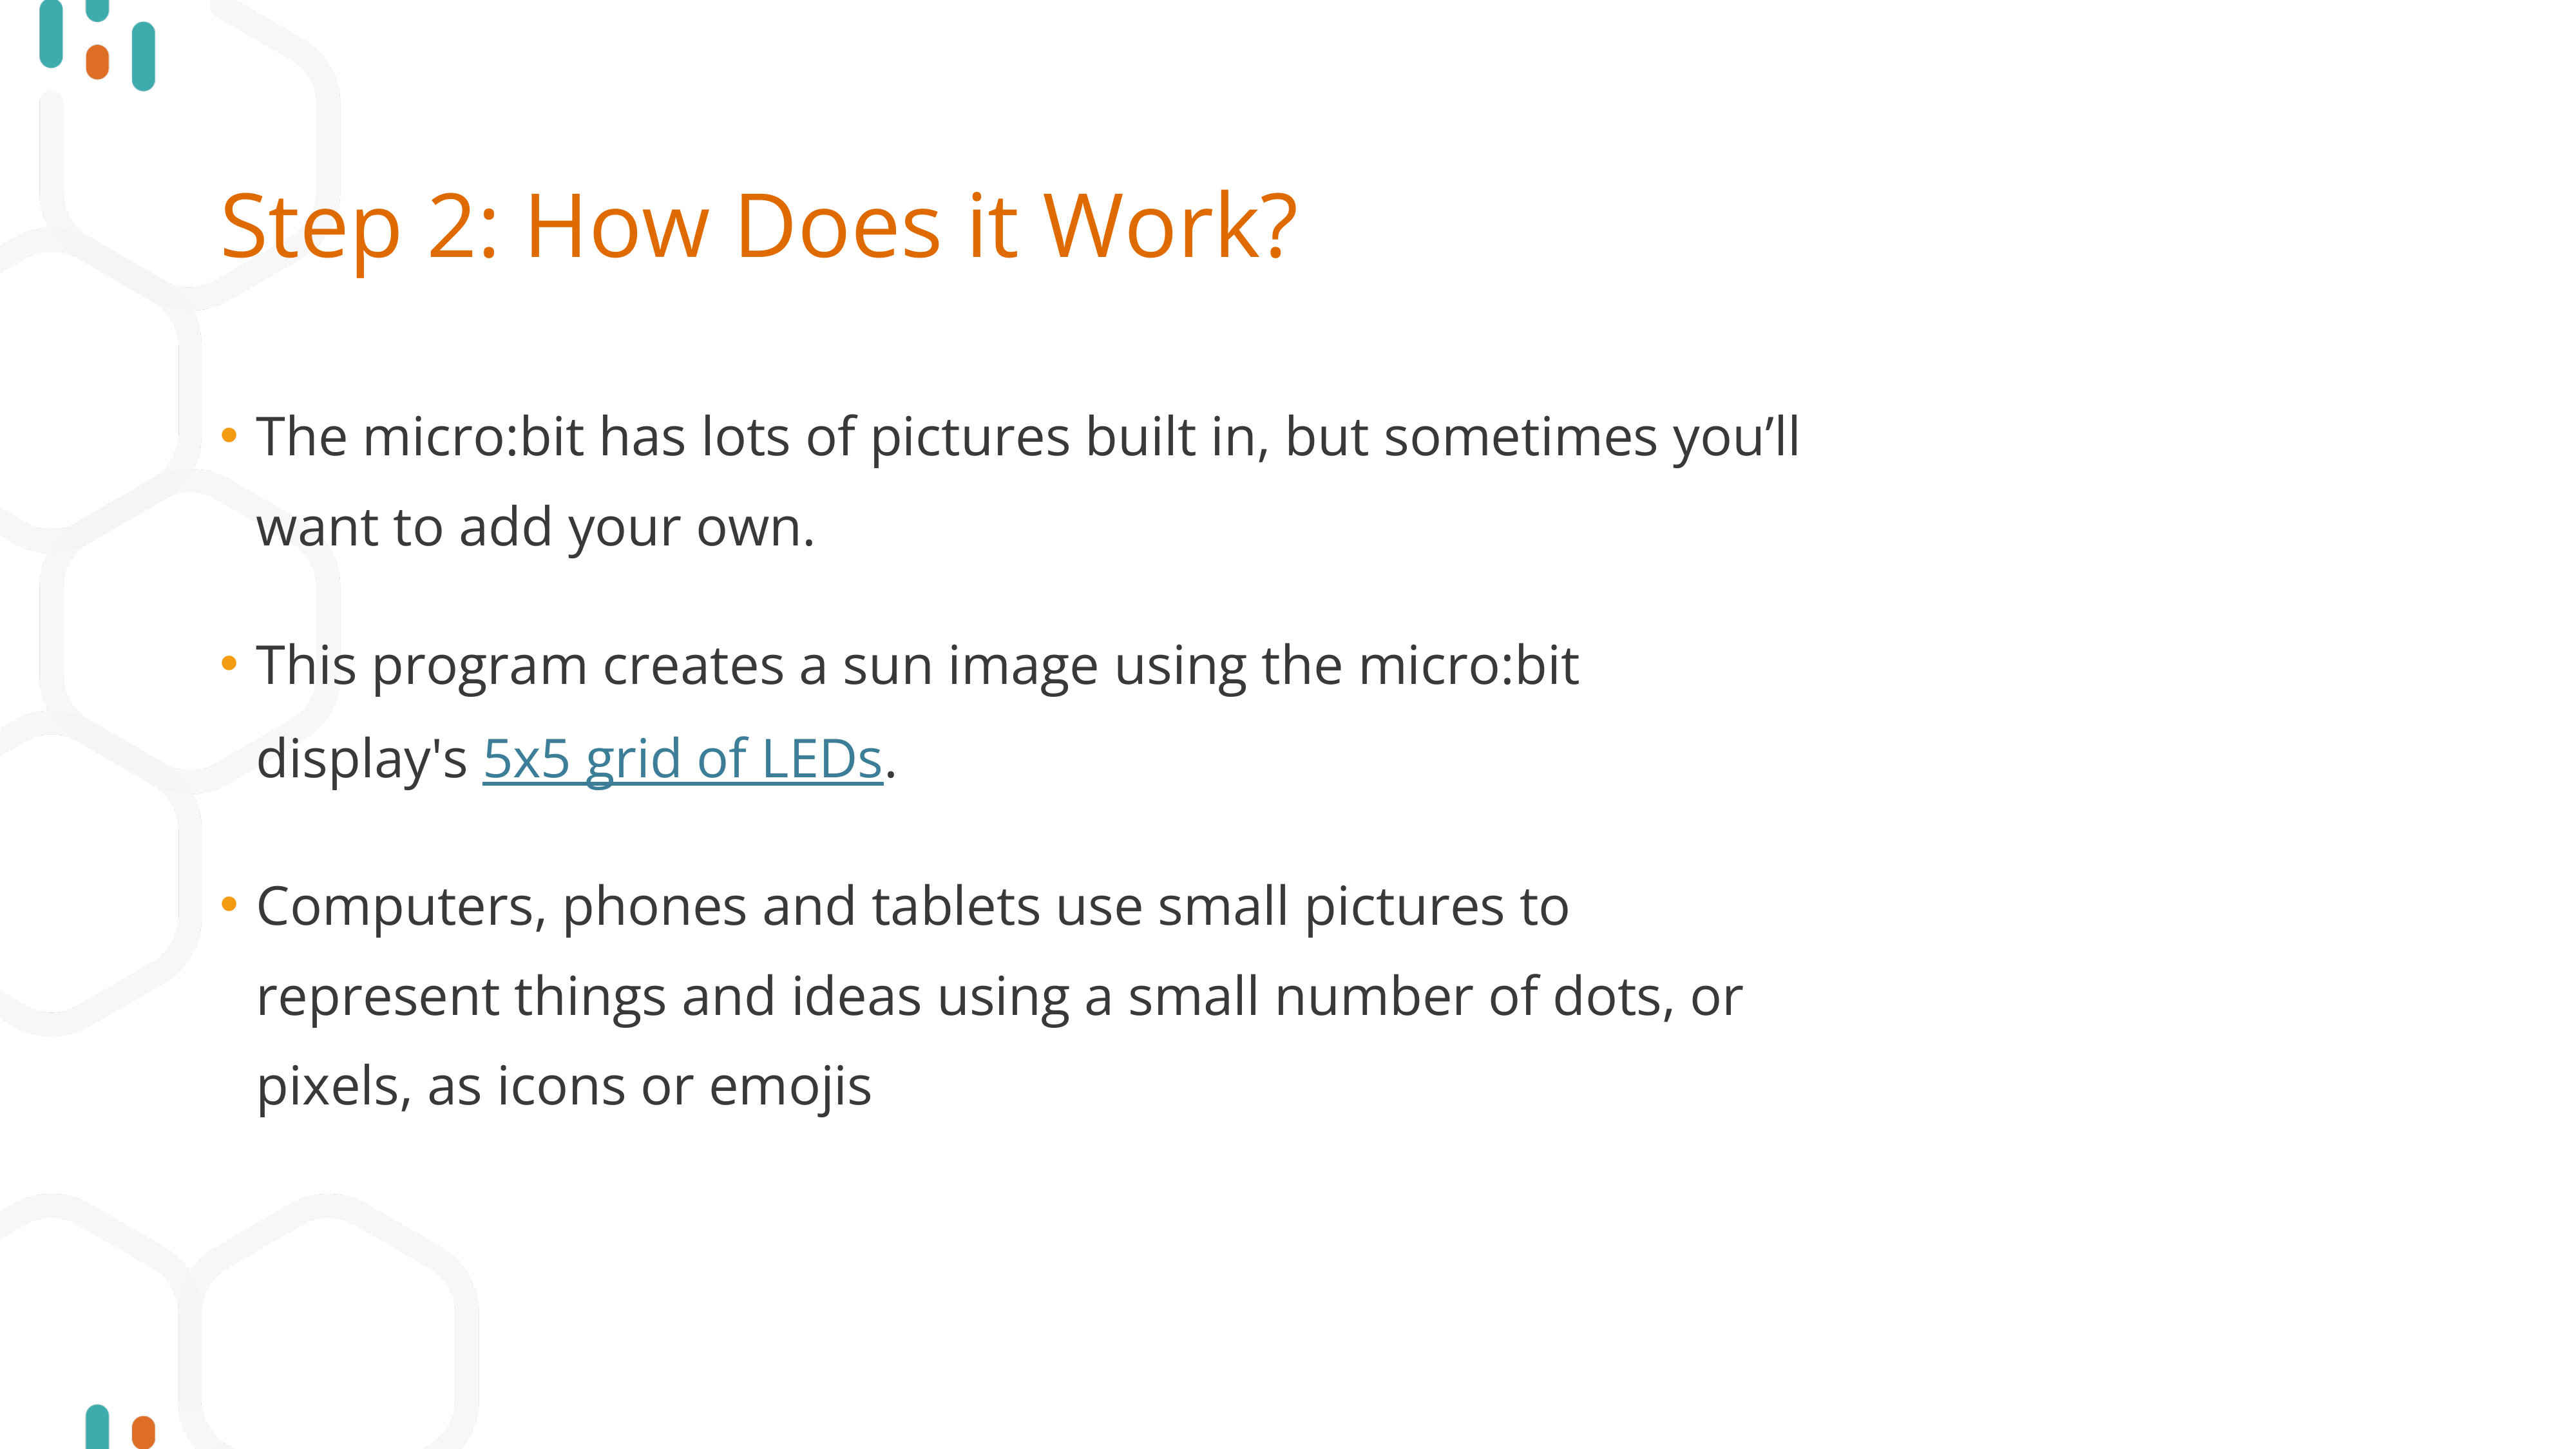

# Step 2: How Does it Work?

The micro:bit has lots of pictures built in, but sometimes you’ll want to add your own.
This program creates a sun image using the micro:bit display's 5x5 grid of LEDs.
Computers, phones and tablets use small pictures to represent things and ideas using a small number of dots, or pixels, as icons or emojis